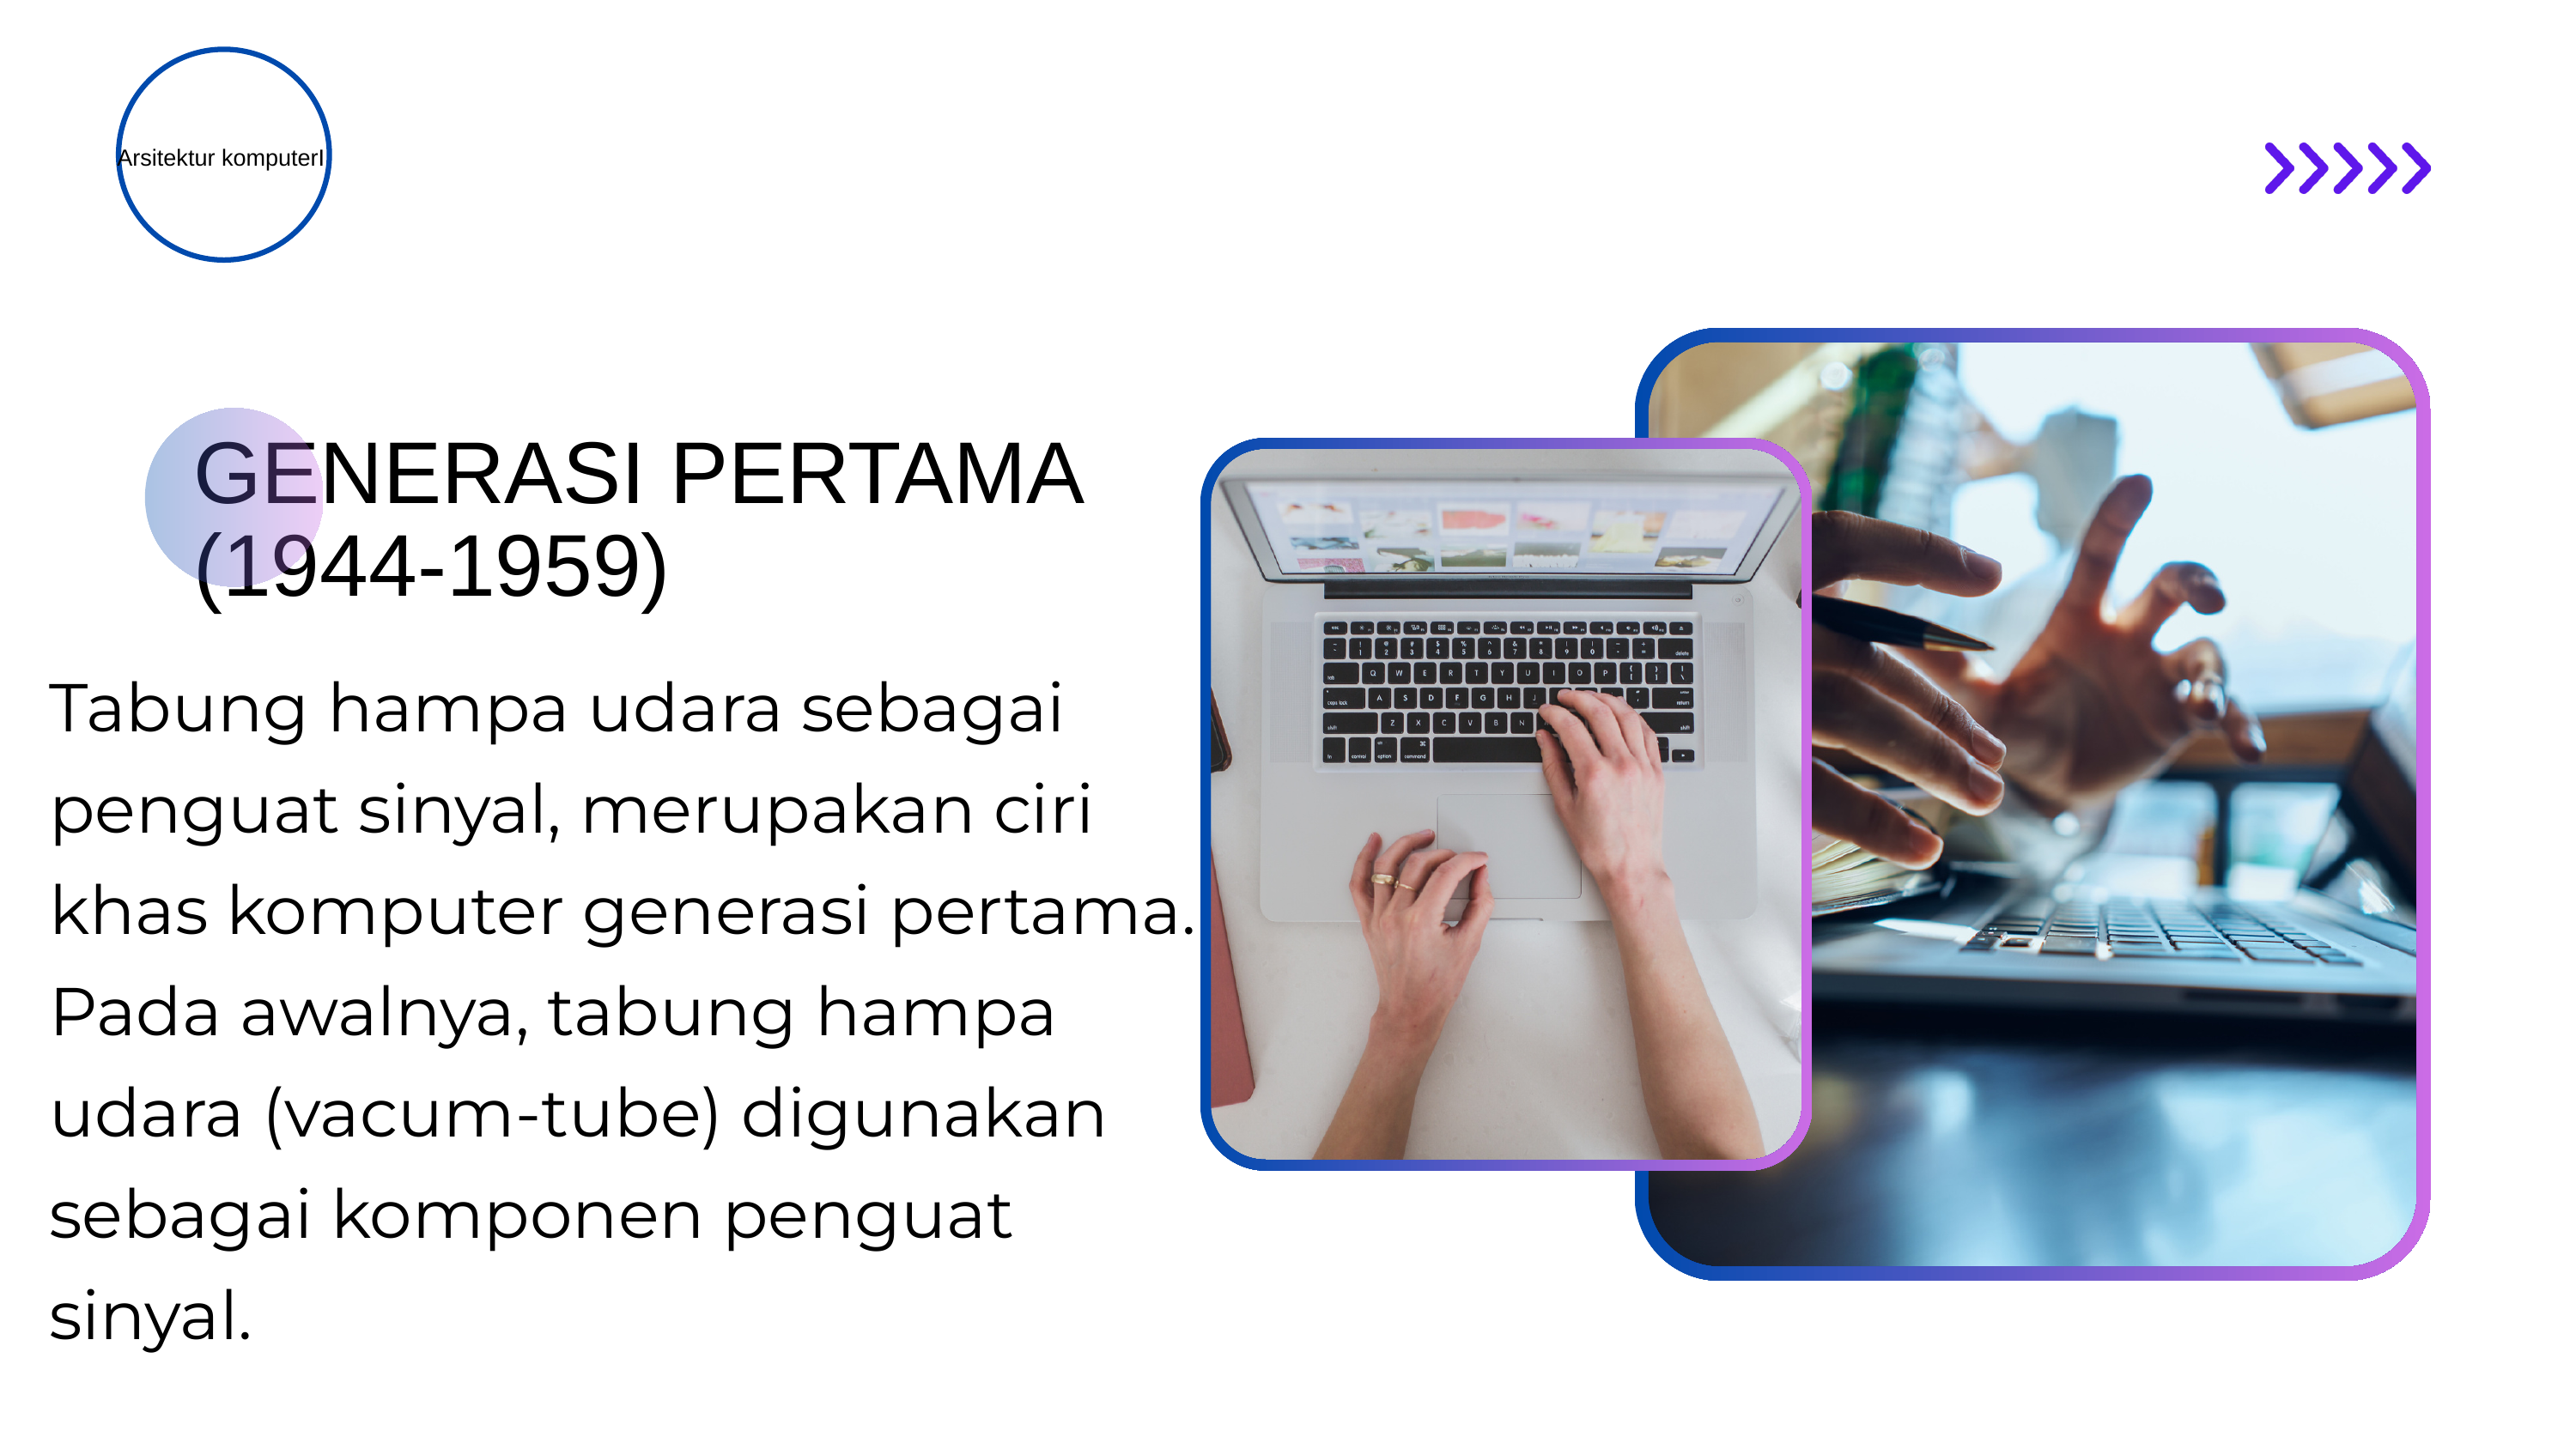

Arsitektur komputerI

GENERASI PERTAMA (1944-1959)

Tabung hampa udara sebagai penguat sinyal, merupakan ciri khas komputer generasi pertama. Pada awalnya, tabung hampa udara (vacum-tube) digunakan sebagai komponen penguat sinyal.